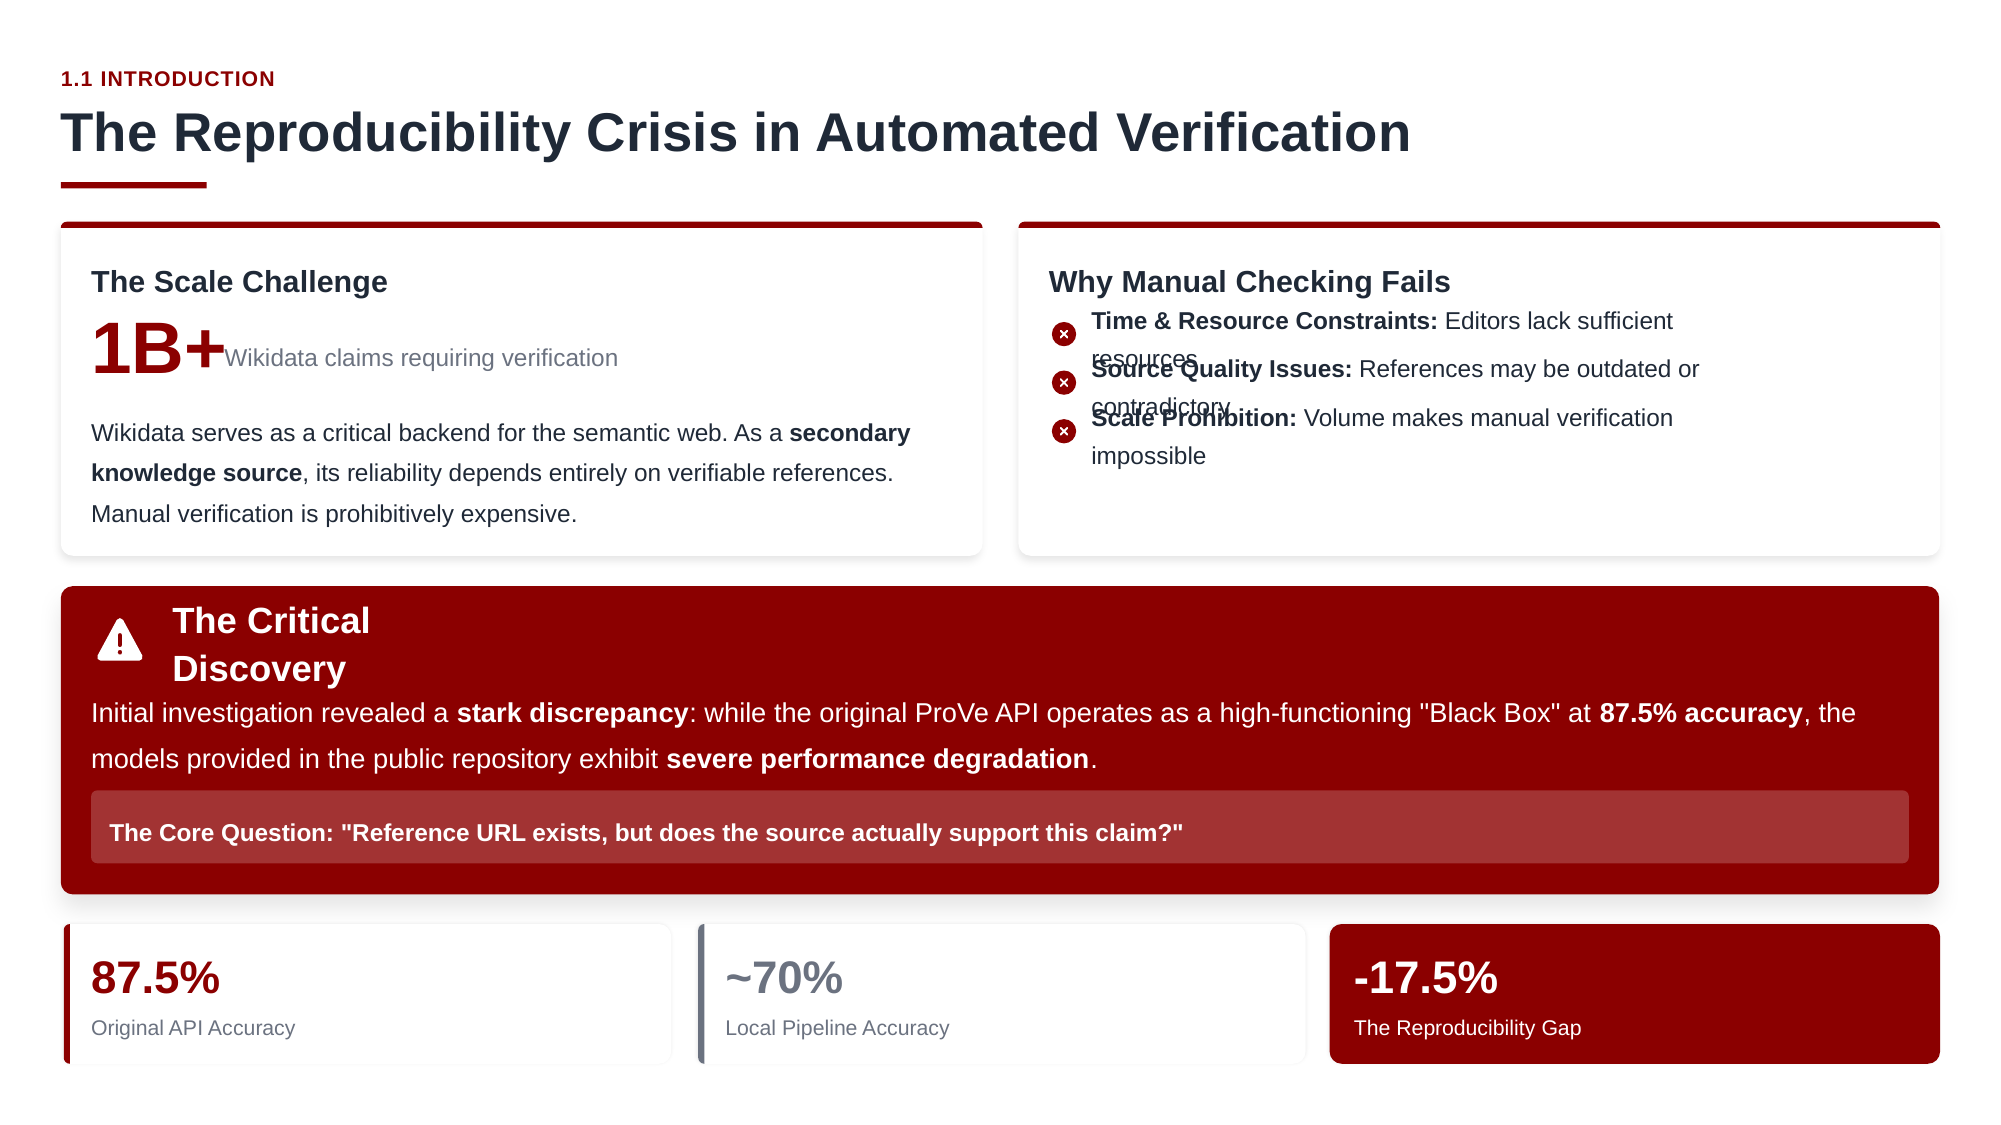

1.1 INTRODUCTION
The Reproducibility Crisis in Automated Verification

The Scale Challenge
Why Manual Checking Fails
1B+
Time & Resource Constraints: Editors lack sufficient resources

Wikidata claims requiring verification
Source Quality Issues: References may be outdated or contradictory

Wikidata serves as a critical backend for the semantic web. As a secondary knowledge source, its reliability depends entirely on verifiable references. Manual verification is prohibitively expensive.
Scale Prohibition: Volume makes manual verification impossible

The Critical Discovery

Initial investigation revealed a stark discrepancy: while the original ProVe API operates as a high-functioning "Black Box" at 87.5% accuracy, the models provided in the public repository exhibit severe performance degradation.

The Core Question: "Reference URL exists, but does the source actually support this claim?"

87.5%
~70%
-17.5%
Original API Accuracy
Local Pipeline Accuracy
The Reproducibility Gap